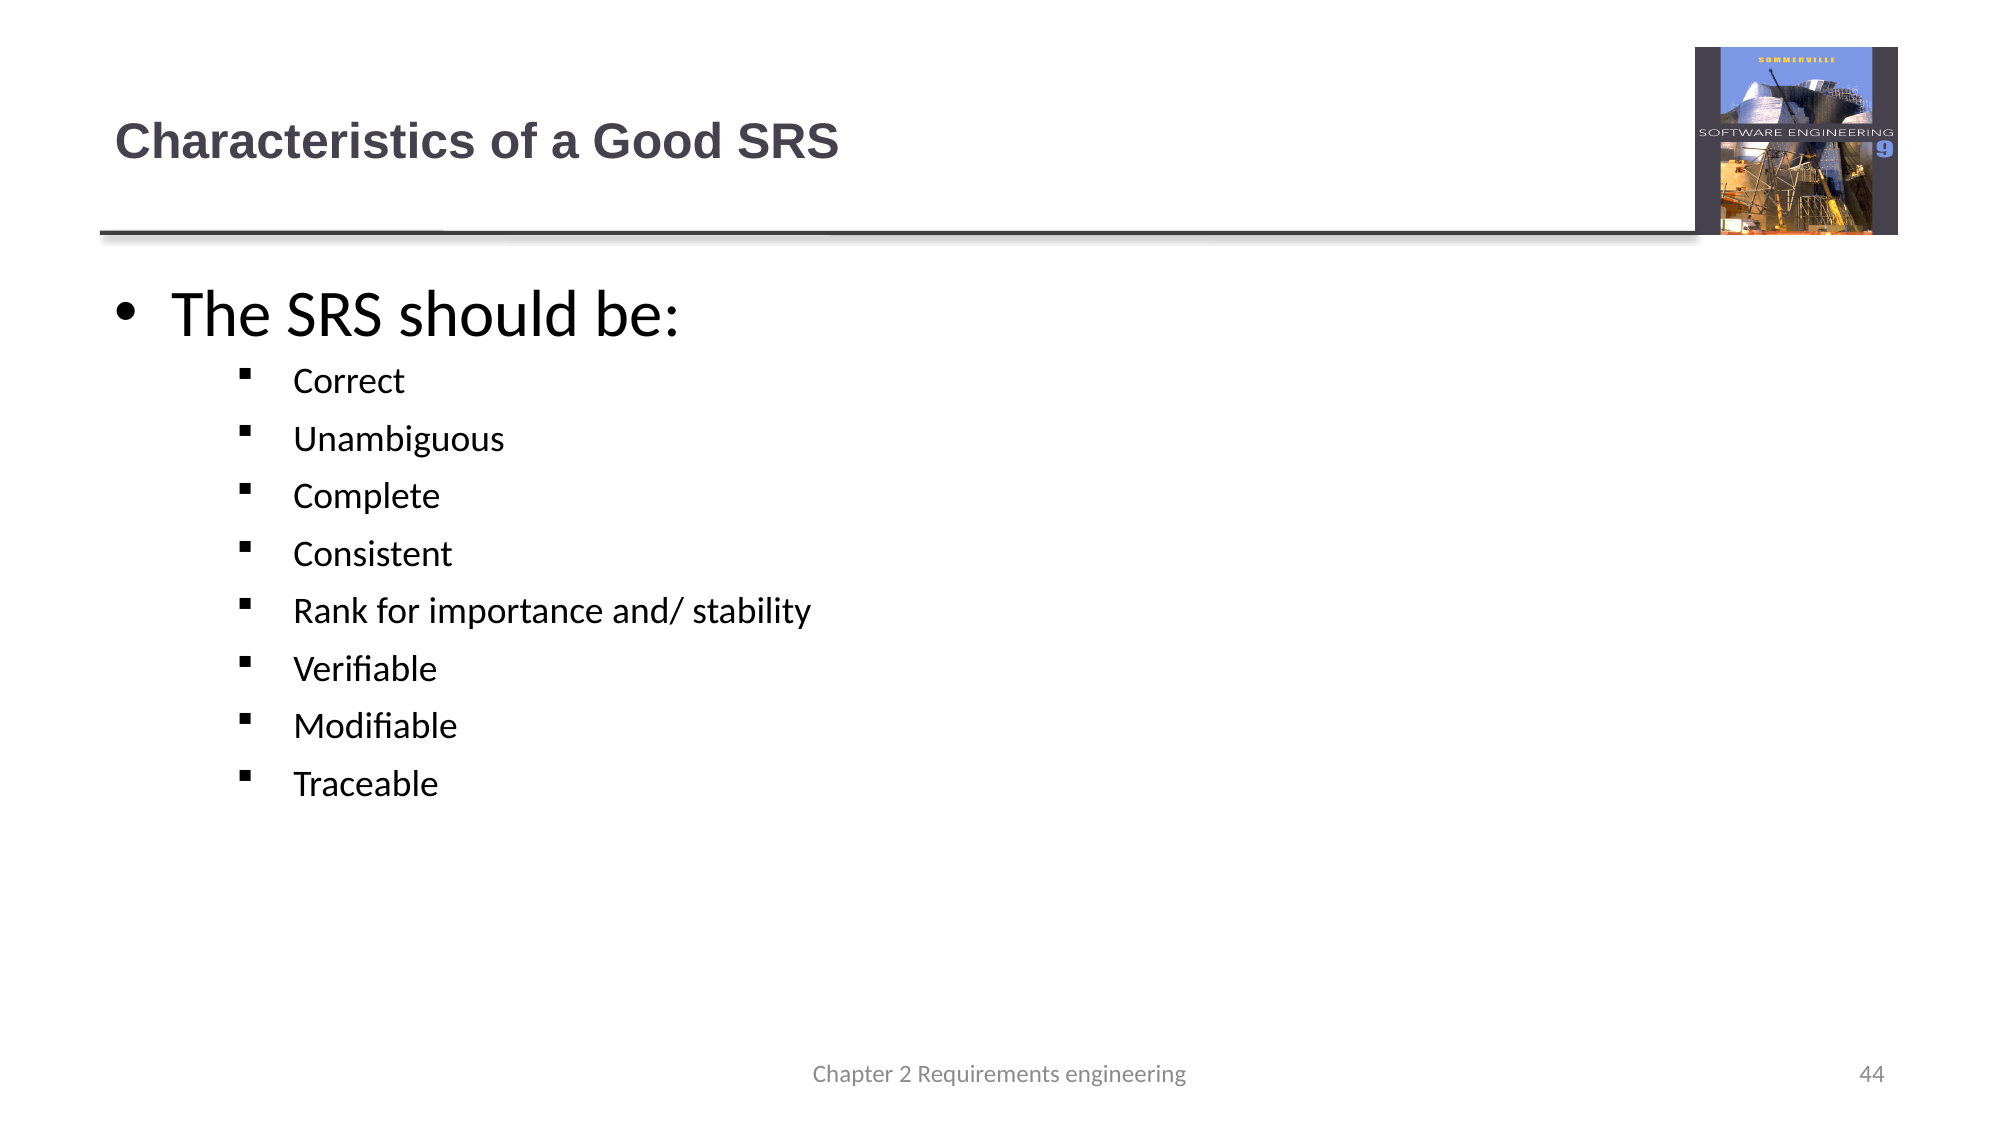

# Characteristics of a Good SRS
The SRS should be:
Correct
Unambiguous
Complete
Consistent
Rank for importance and/ stability
Verifiable
Modifiable
Traceable
Chapter 2 Requirements engineering
44